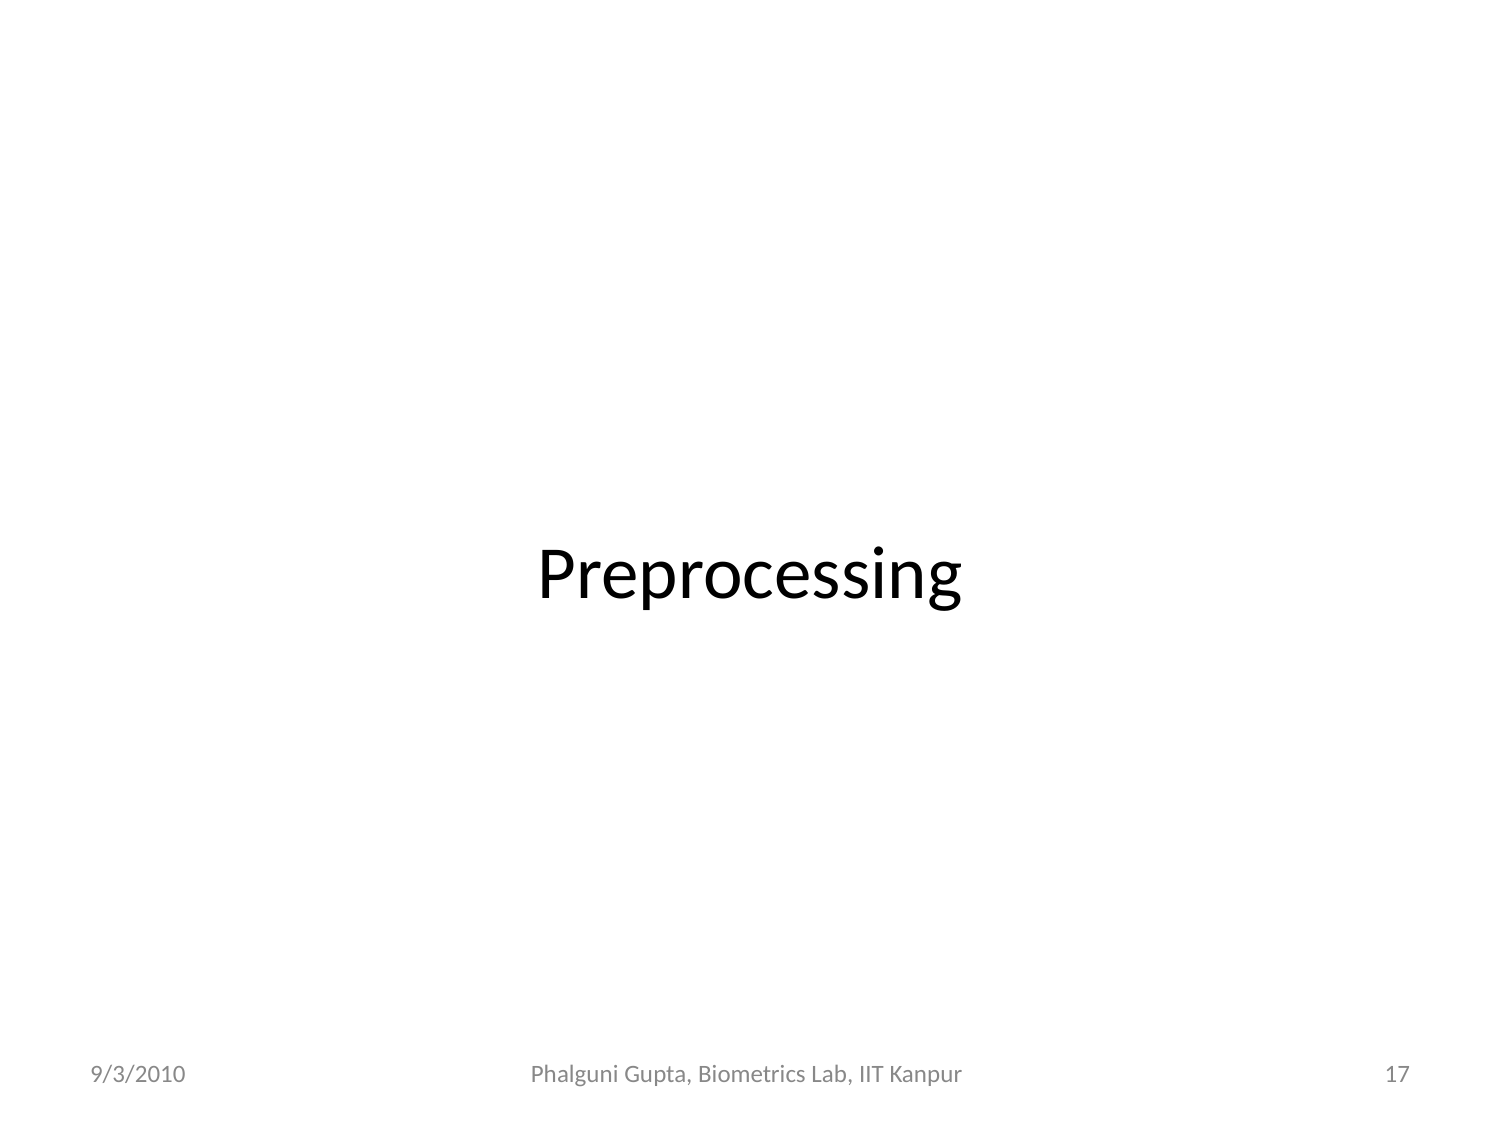

# Preprocessing
9/3/2010
Phalguni Gupta, Biometrics Lab, IIT Kanpur
17